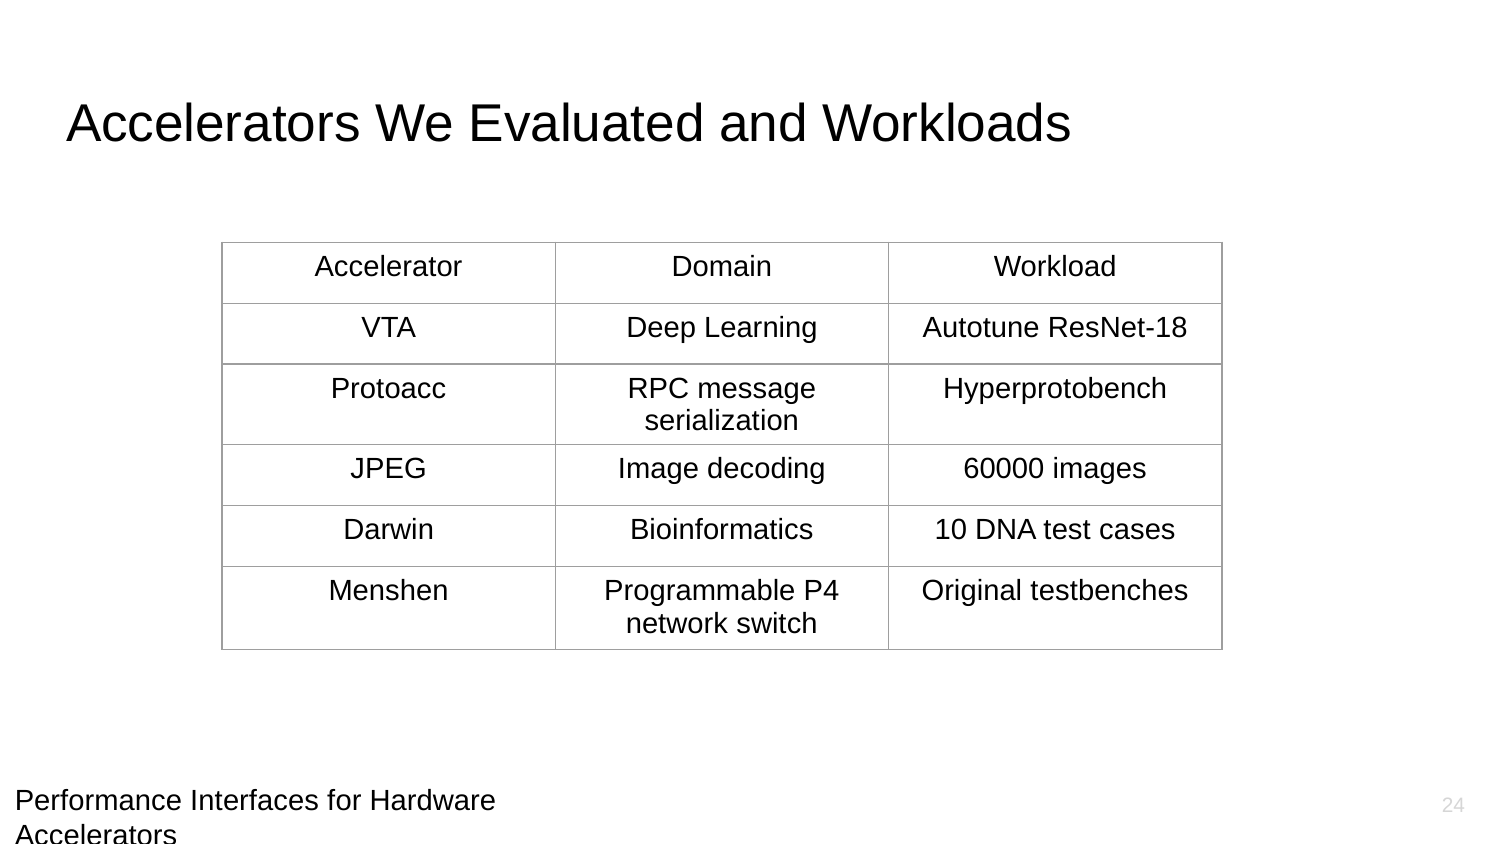

# Accelerators We Evaluated and Workloads
| Accelerator | Domain | Workload |
| --- | --- | --- |
| VTA | Deep Learning | Autotune ResNet-18 |
| Protoacc | RPC message serialization | Hyperprotobench |
| JPEG | Image decoding | 60000 images |
| Darwin | Bioinformatics | 10 DNA test cases |
| Menshen | Programmable P4 network switch | Original testbenches |
24
Performance Interfaces for Hardware Accelerators